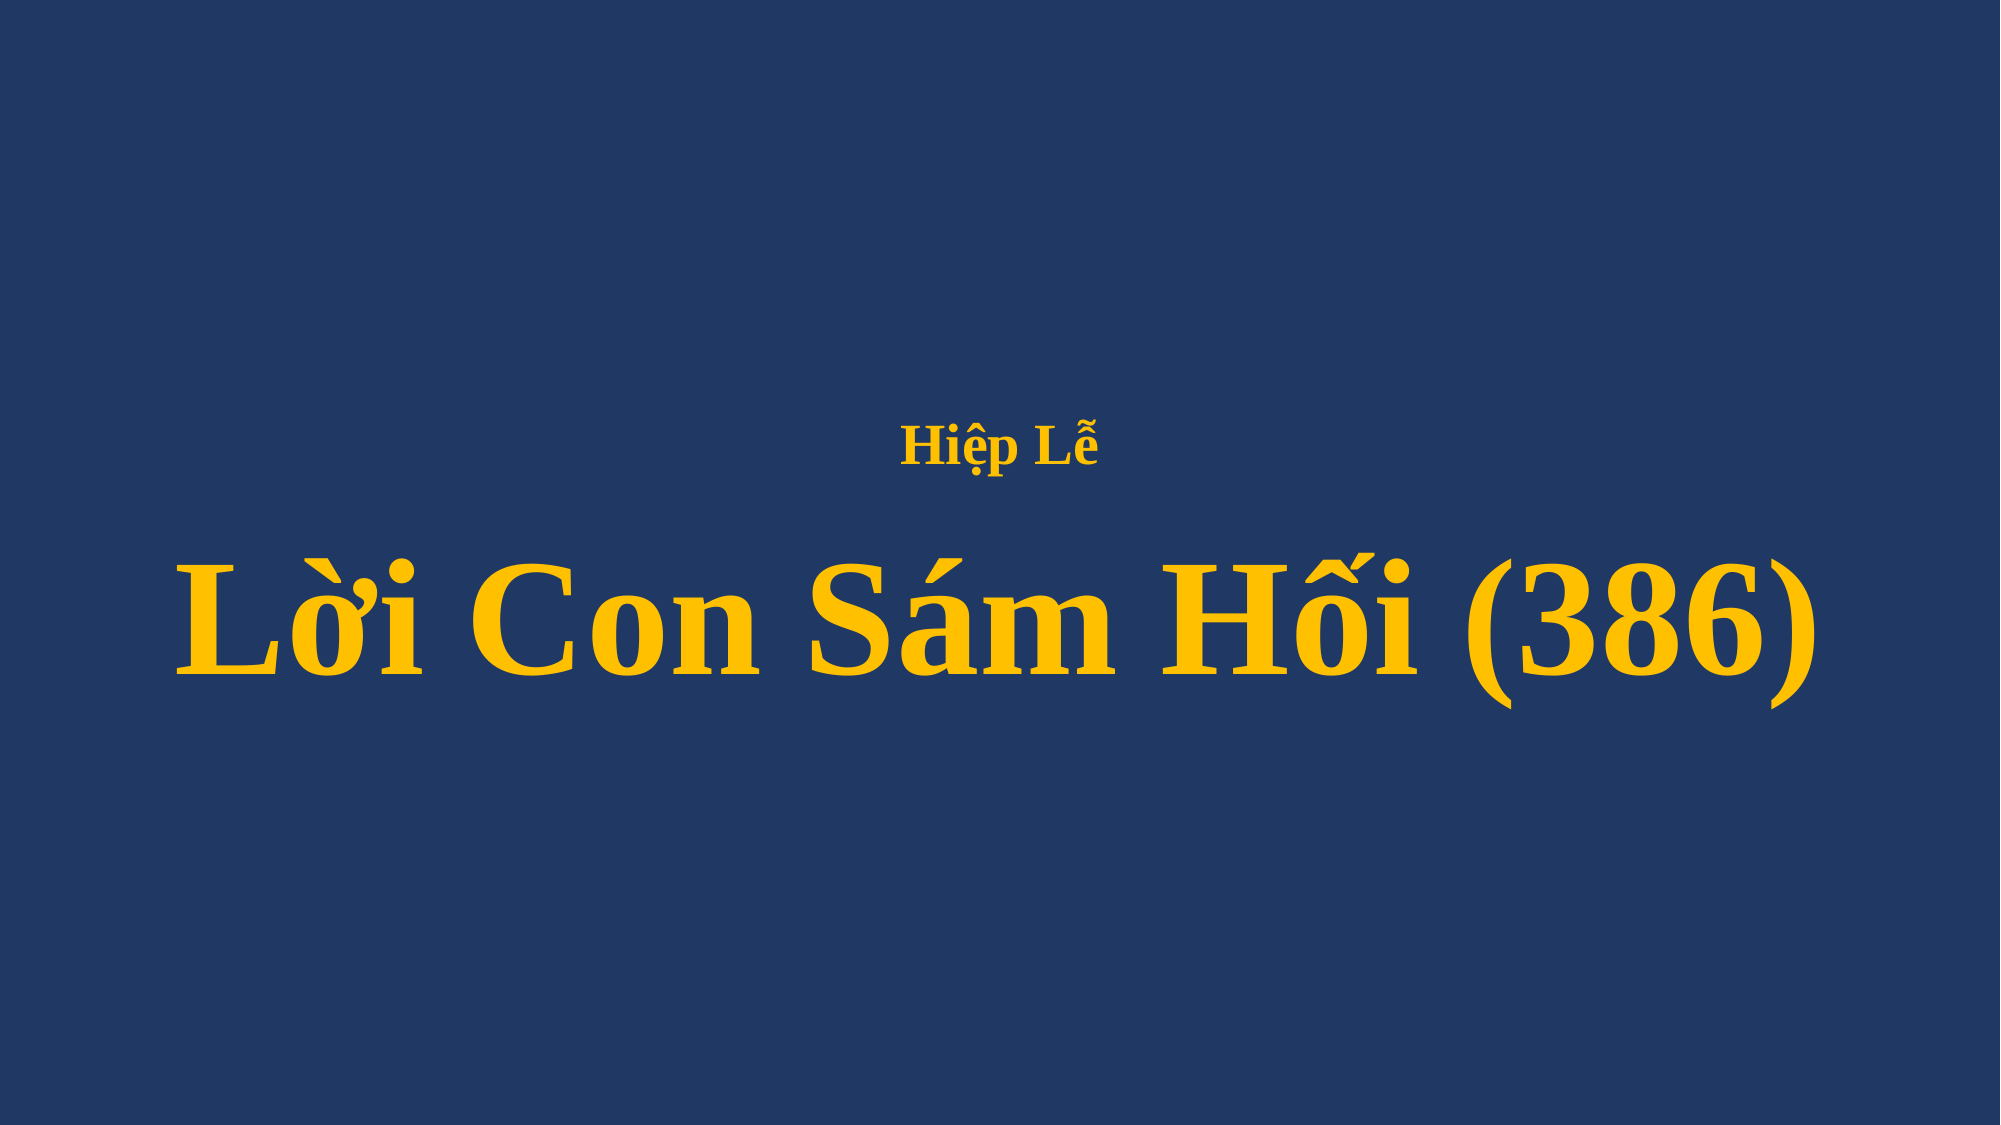

# Hiệp Lễ Lời Con Sám Hối (386)